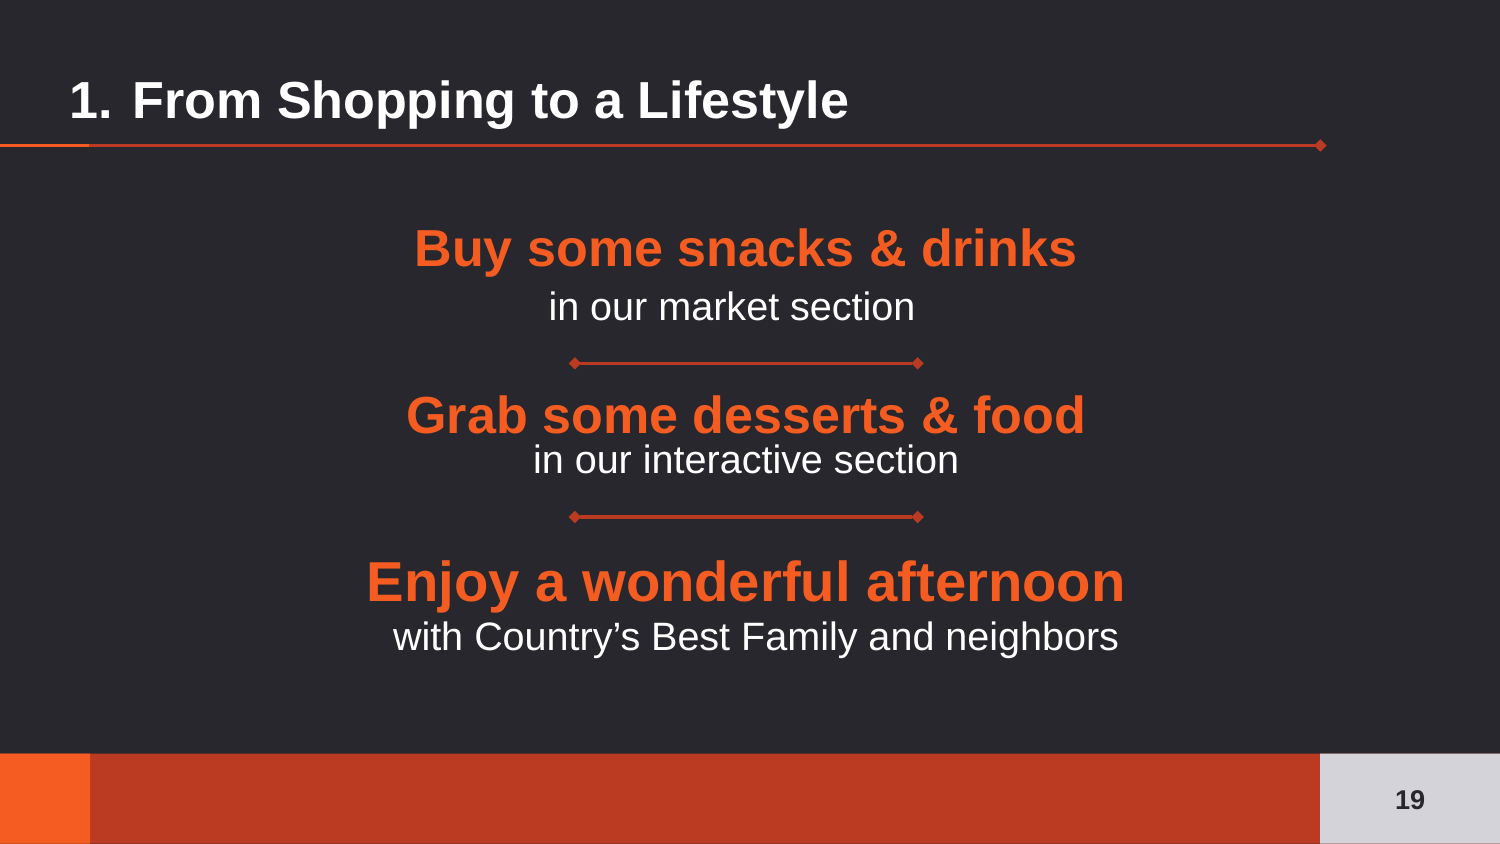

From Shopping to a Lifestyle
# Buy some snacks & drinks
in our market section
Grab some desserts & food
in our interactive section
Enjoy a wonderful afternoon
with Country’s Best Family and neighbors
19